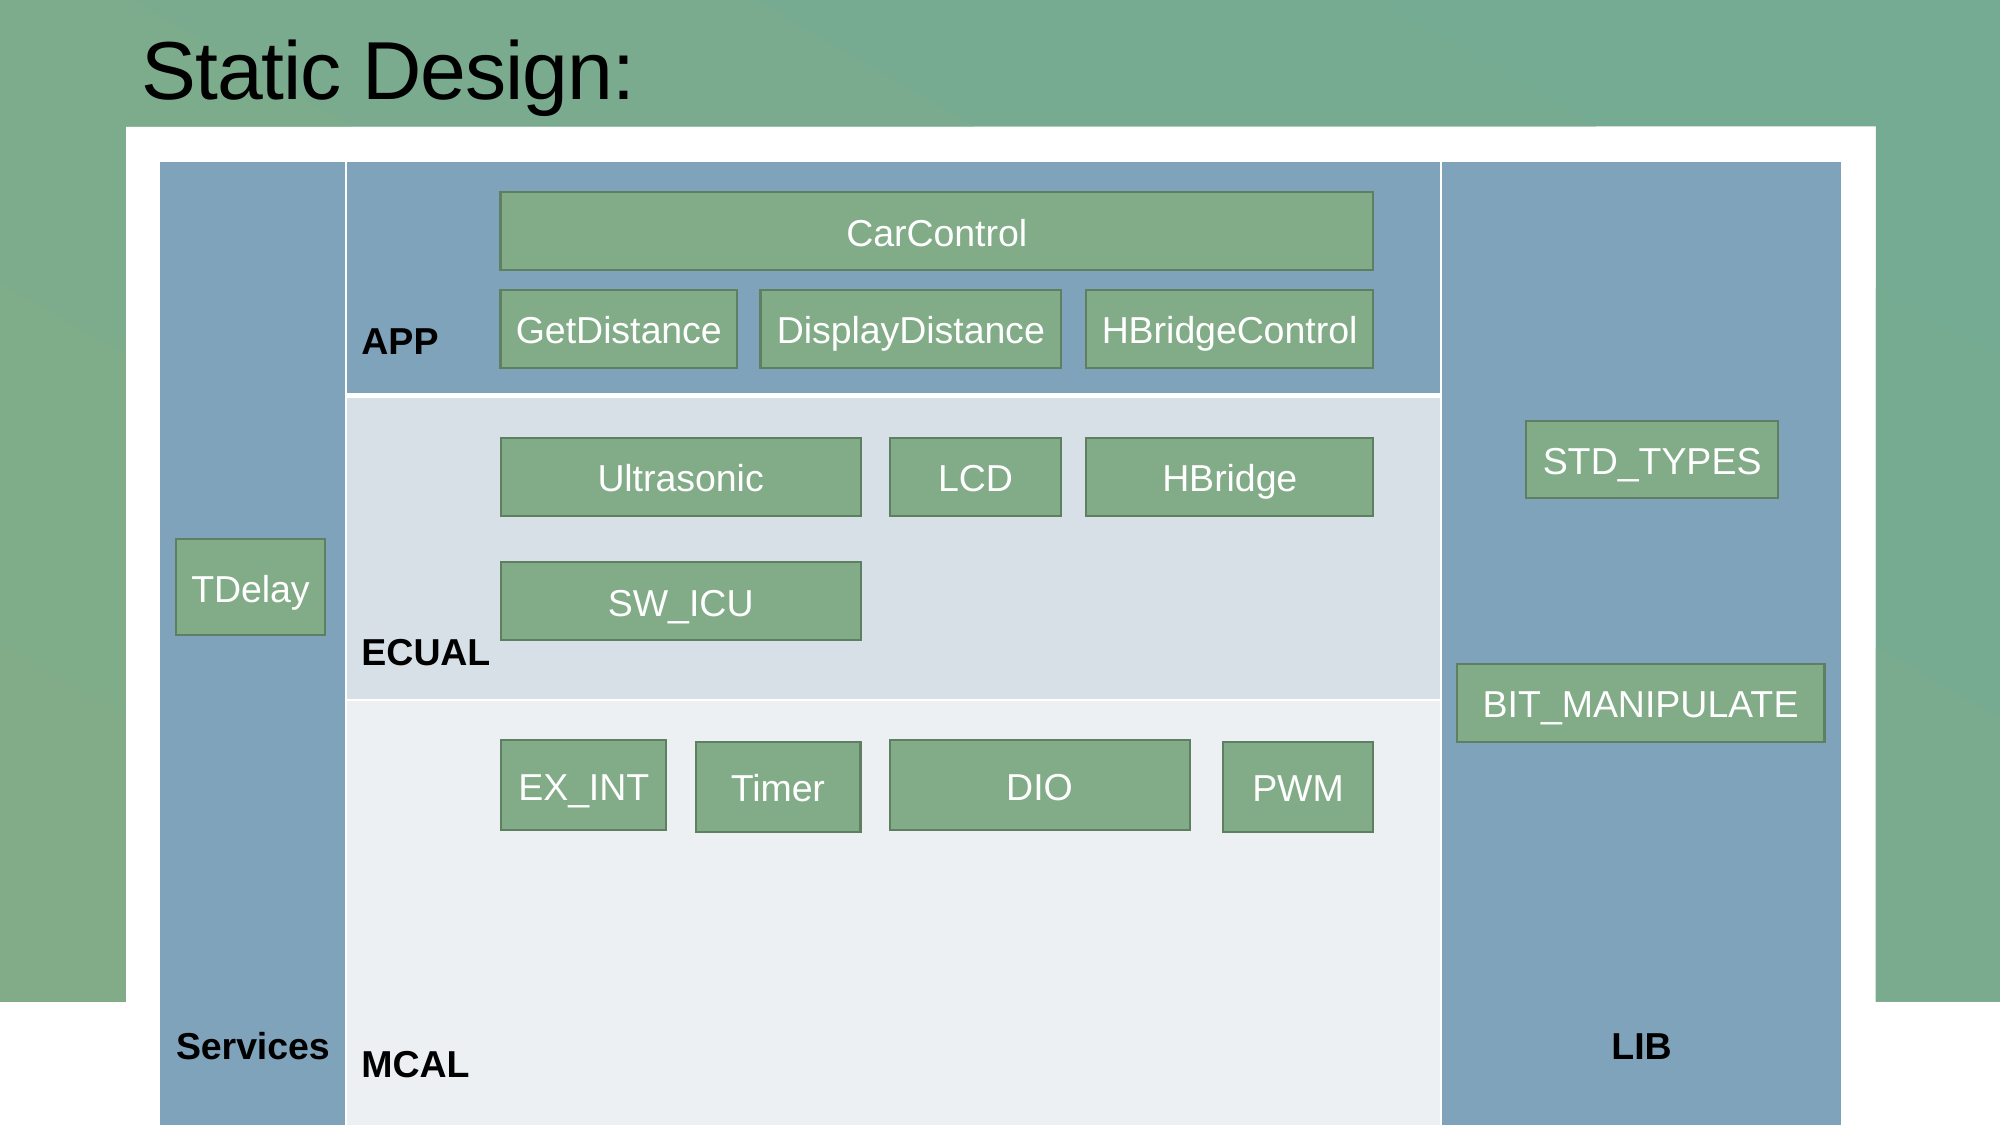

# Static Design:
| Services | APP | LIB |
| --- | --- | --- |
|  | ECUAL |  |
|  | MCAL |  |
| Microcontroller |  |  |
CarControl
GetDistance
DisplayDistance
HBridgeControl
STD_TYPES
Ultrasonic
LCD
HBridge
TDelay
SW_ICU
BIT_MANIPULATE
EX_INT
DIO
Timer
PWM